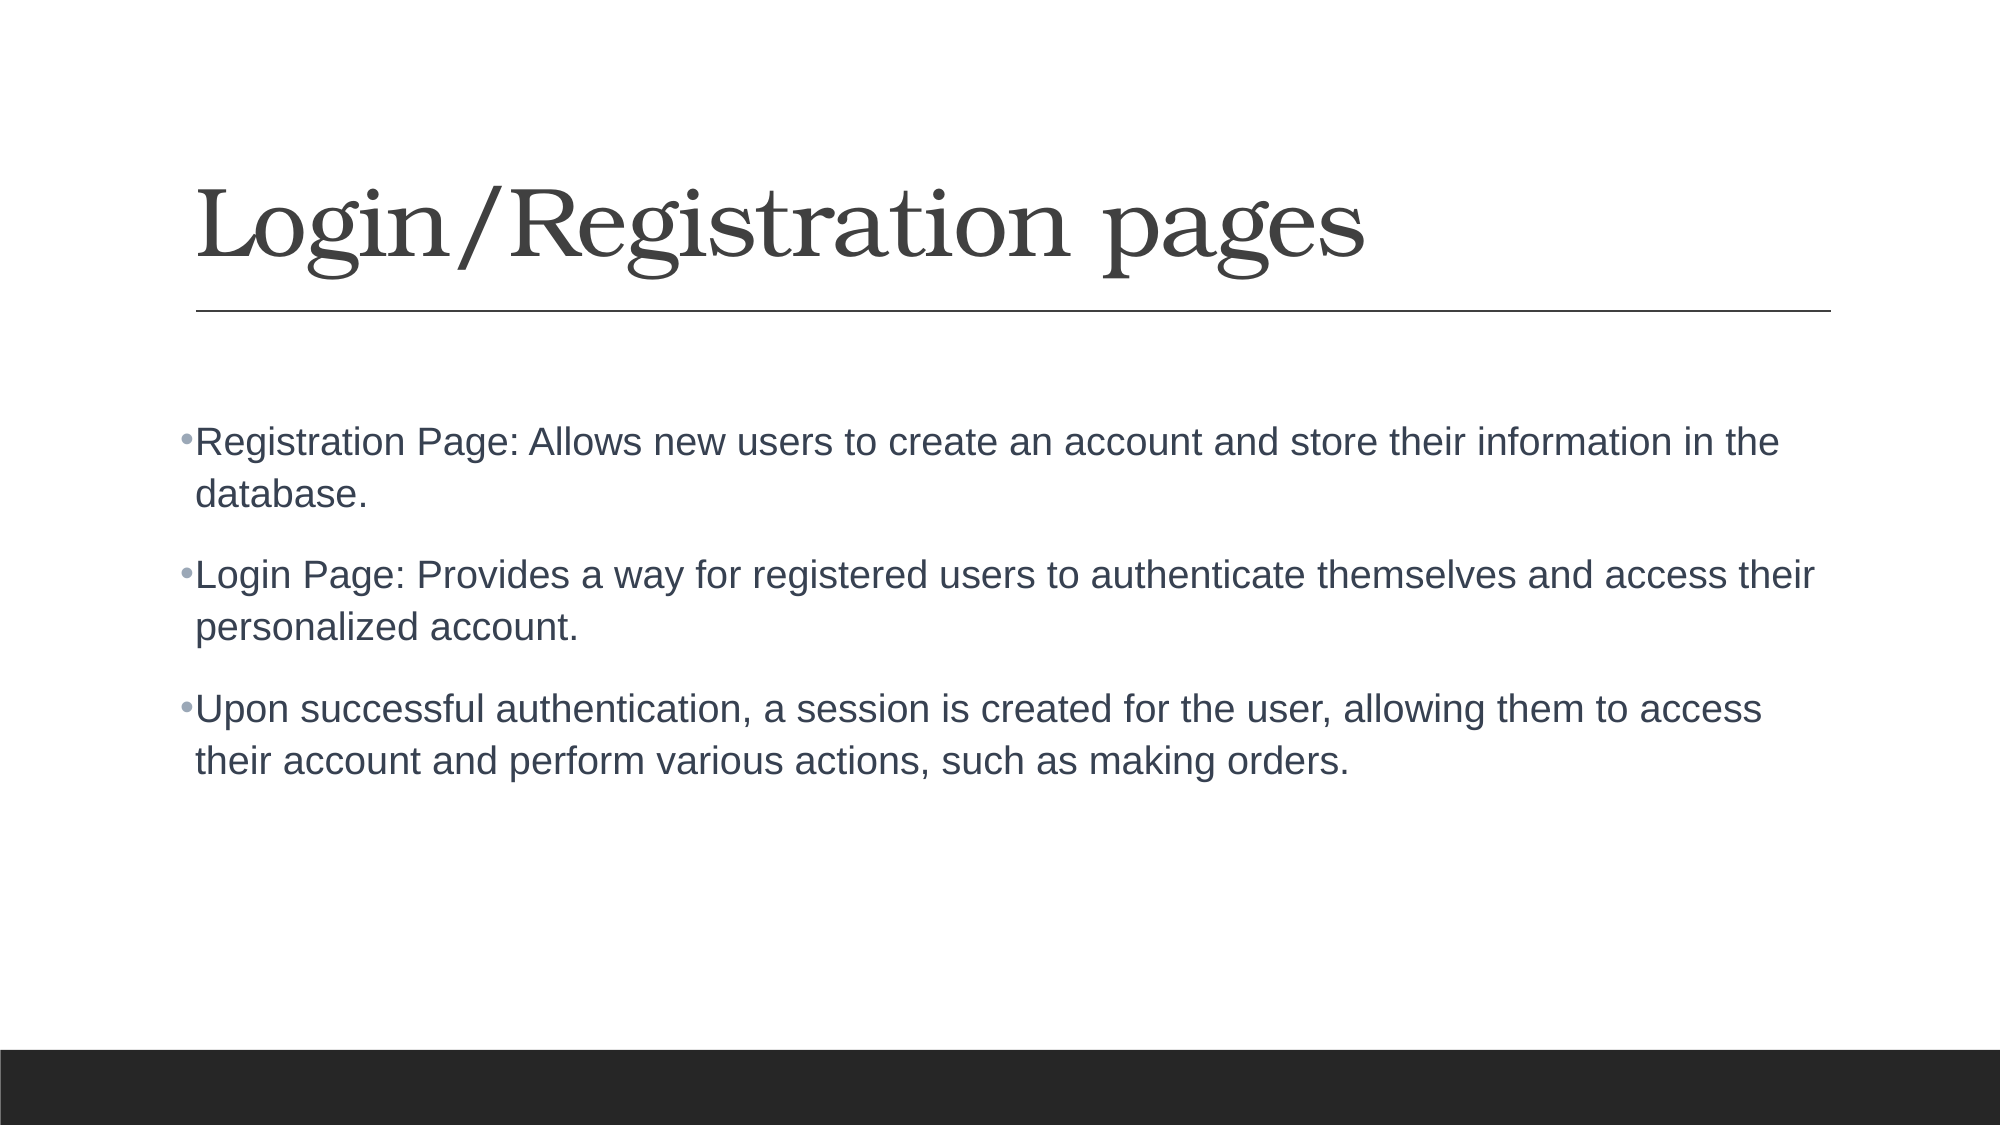

# Login/Registration pages

Registration Page: Allows new users to create an account and store their information in the database.
Login Page: Provides a way for registered users to authenticate themselves and access their personalized account.
Upon successful authentication, a session is created for the user, allowing them to access their account and perform various actions, such as making orders.